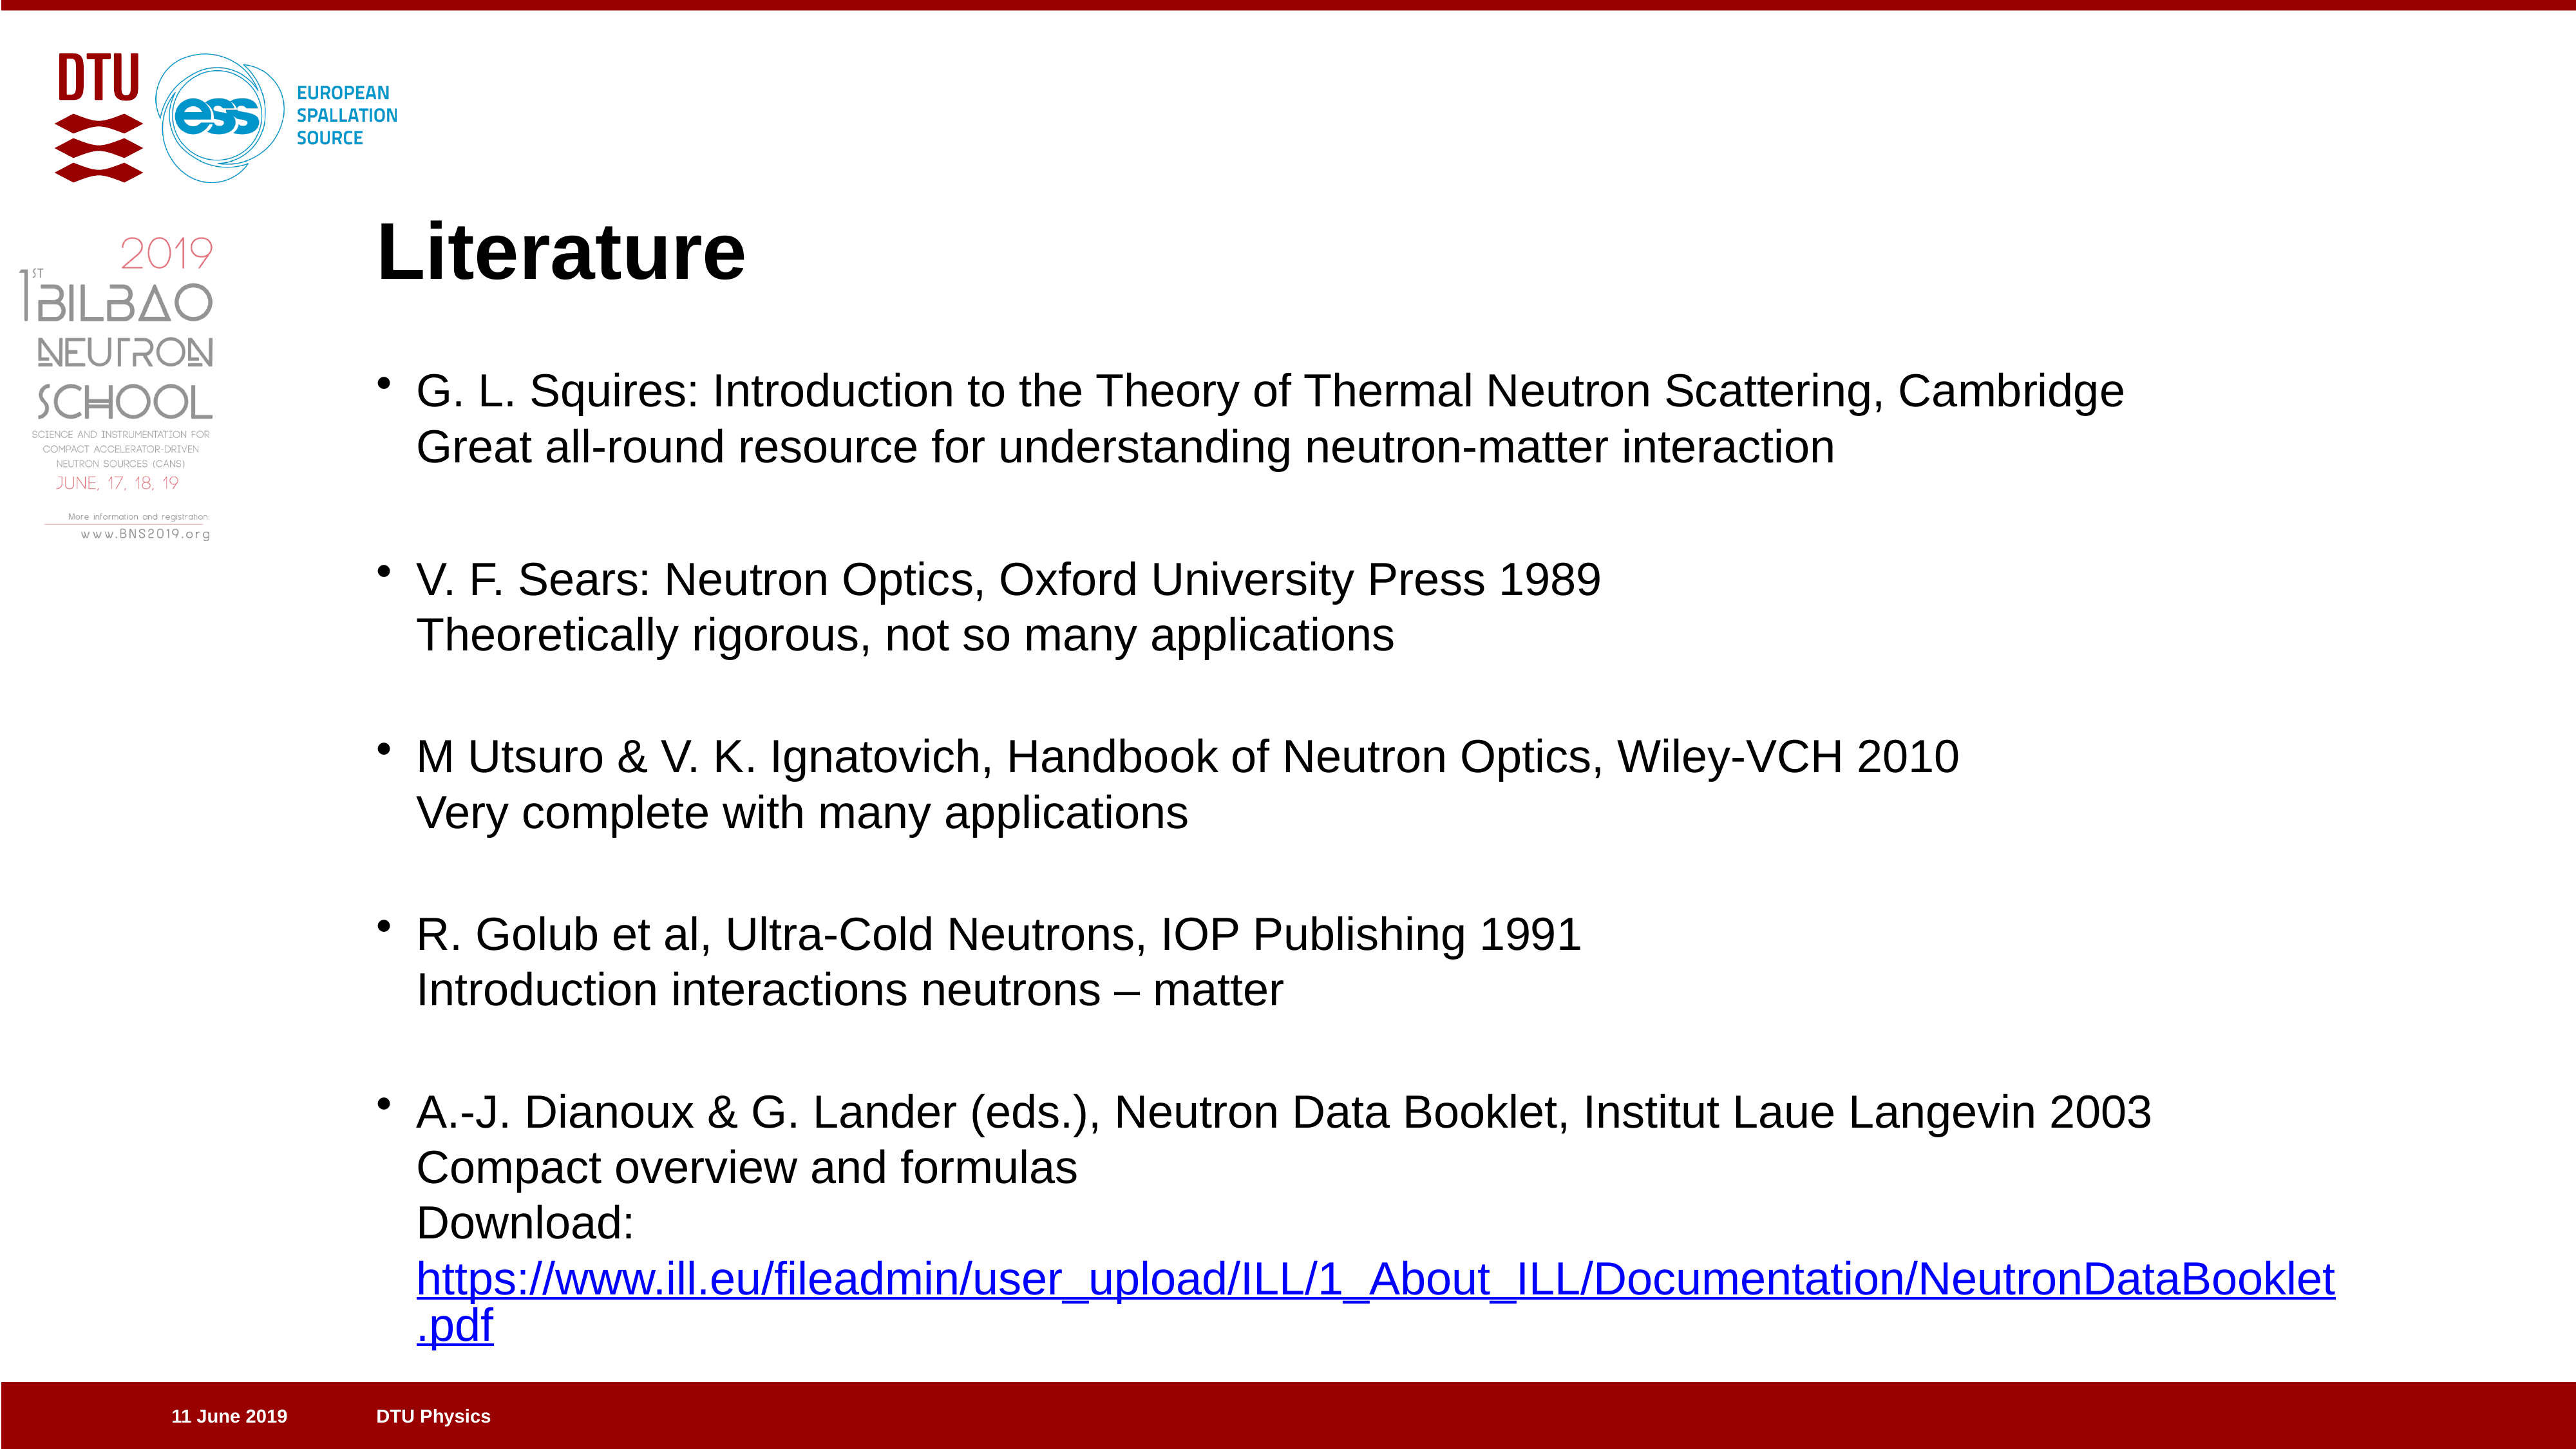

# Literature
G. L. Squires: Introduction to the Theory of Thermal Neutron Scattering, Cambridge
Great all-round resource for understanding neutron-matter interaction

V. F. Sears: Neutron Optics, Oxford University Press 1989
Theoretically rigorous, not so many applications
M Utsuro & V. K. Ignatovich, Handbook of Neutron Optics, Wiley-VCH 2010
Very complete with many applications
R. Golub et al, Ultra-Cold Neutrons, IOP Publishing 1991
Introduction interactions neutrons – matter
A.-J. Dianoux & G. Lander (eds.), Neutron Data Booklet, Institut Laue Langevin 2003
Compact overview and formulas
Download:
https://www.ill.eu/fileadmin/user_upload/ILL/1_About_ILL/Documentation/NeutronDataBooklet.pdf
47